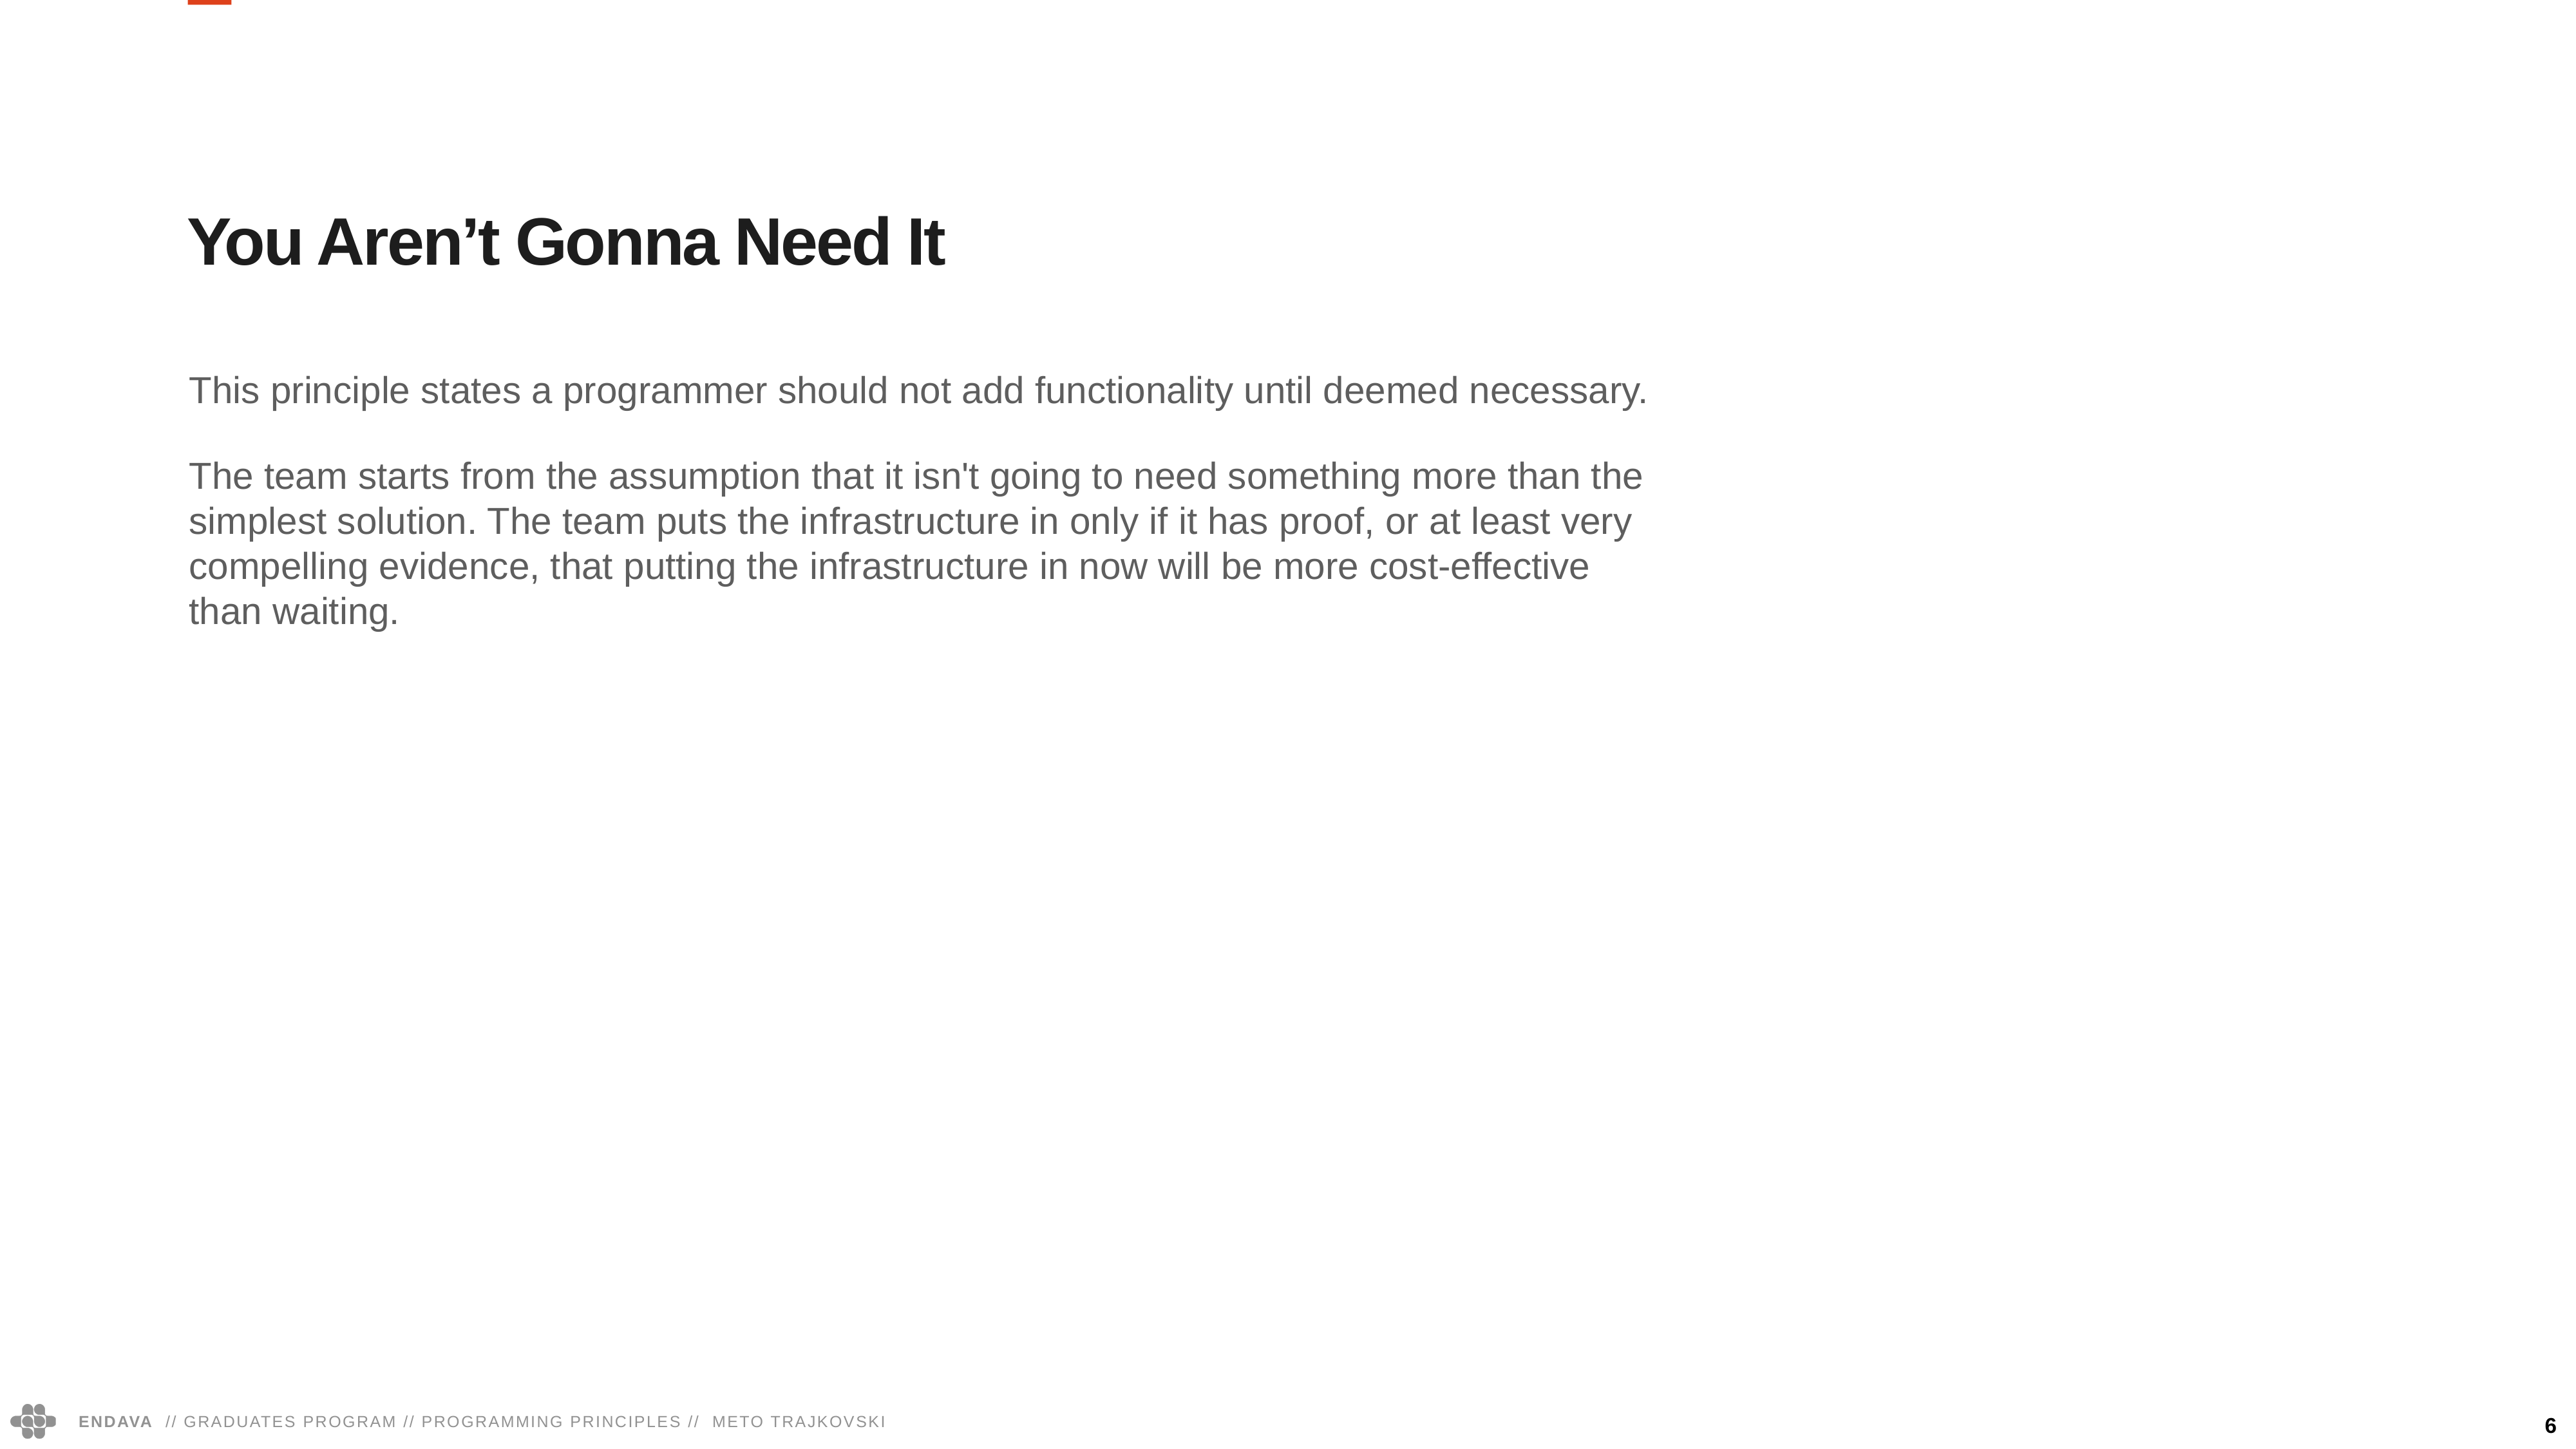

You Aren’t Gonna Need It
This principle states a programmer should not add functionality until deemed necessary.
The team starts from the assumption that it isn't going to need something more than the simplest solution. The team puts the infrastructure in only if it has proof, or at least very compelling evidence, that putting the infrastructure in now will be more cost-effective than waiting.
6